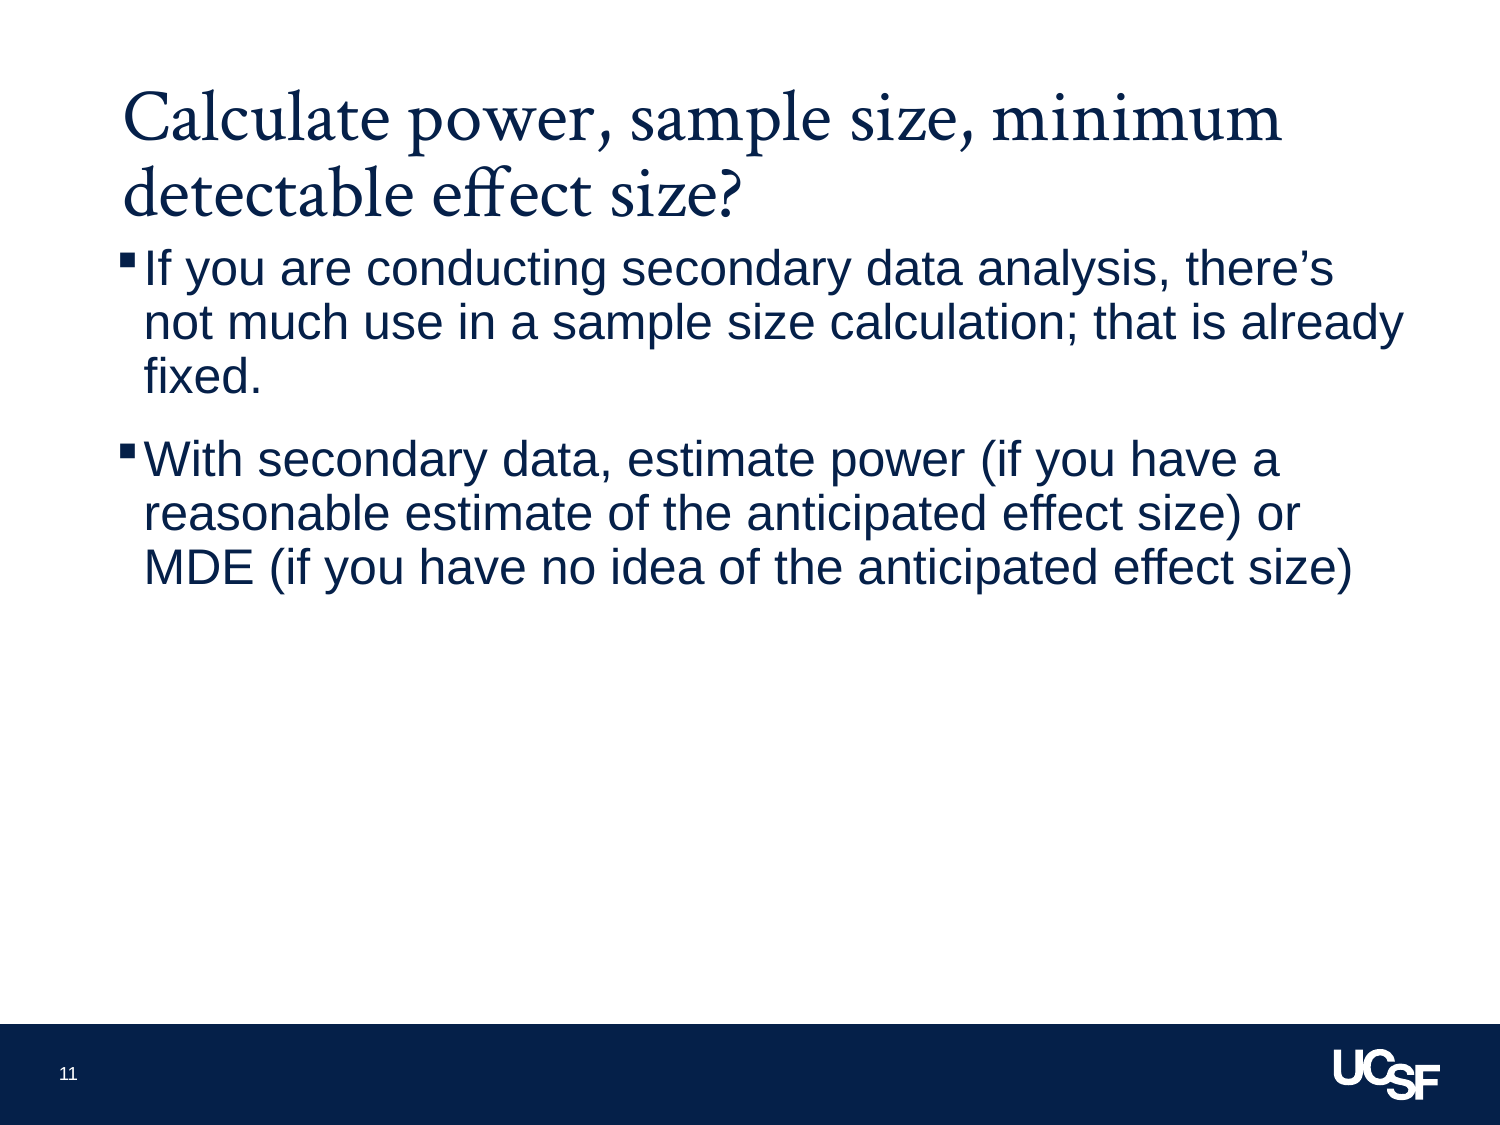

# Calculate power, sample size, minimum detectable effect size?
If you are conducting secondary data analysis, there’s not much use in a sample size calculation; that is already fixed.
With secondary data, estimate power (if you have a reasonable estimate of the anticipated effect size) or MDE (if you have no idea of the anticipated effect size)

11